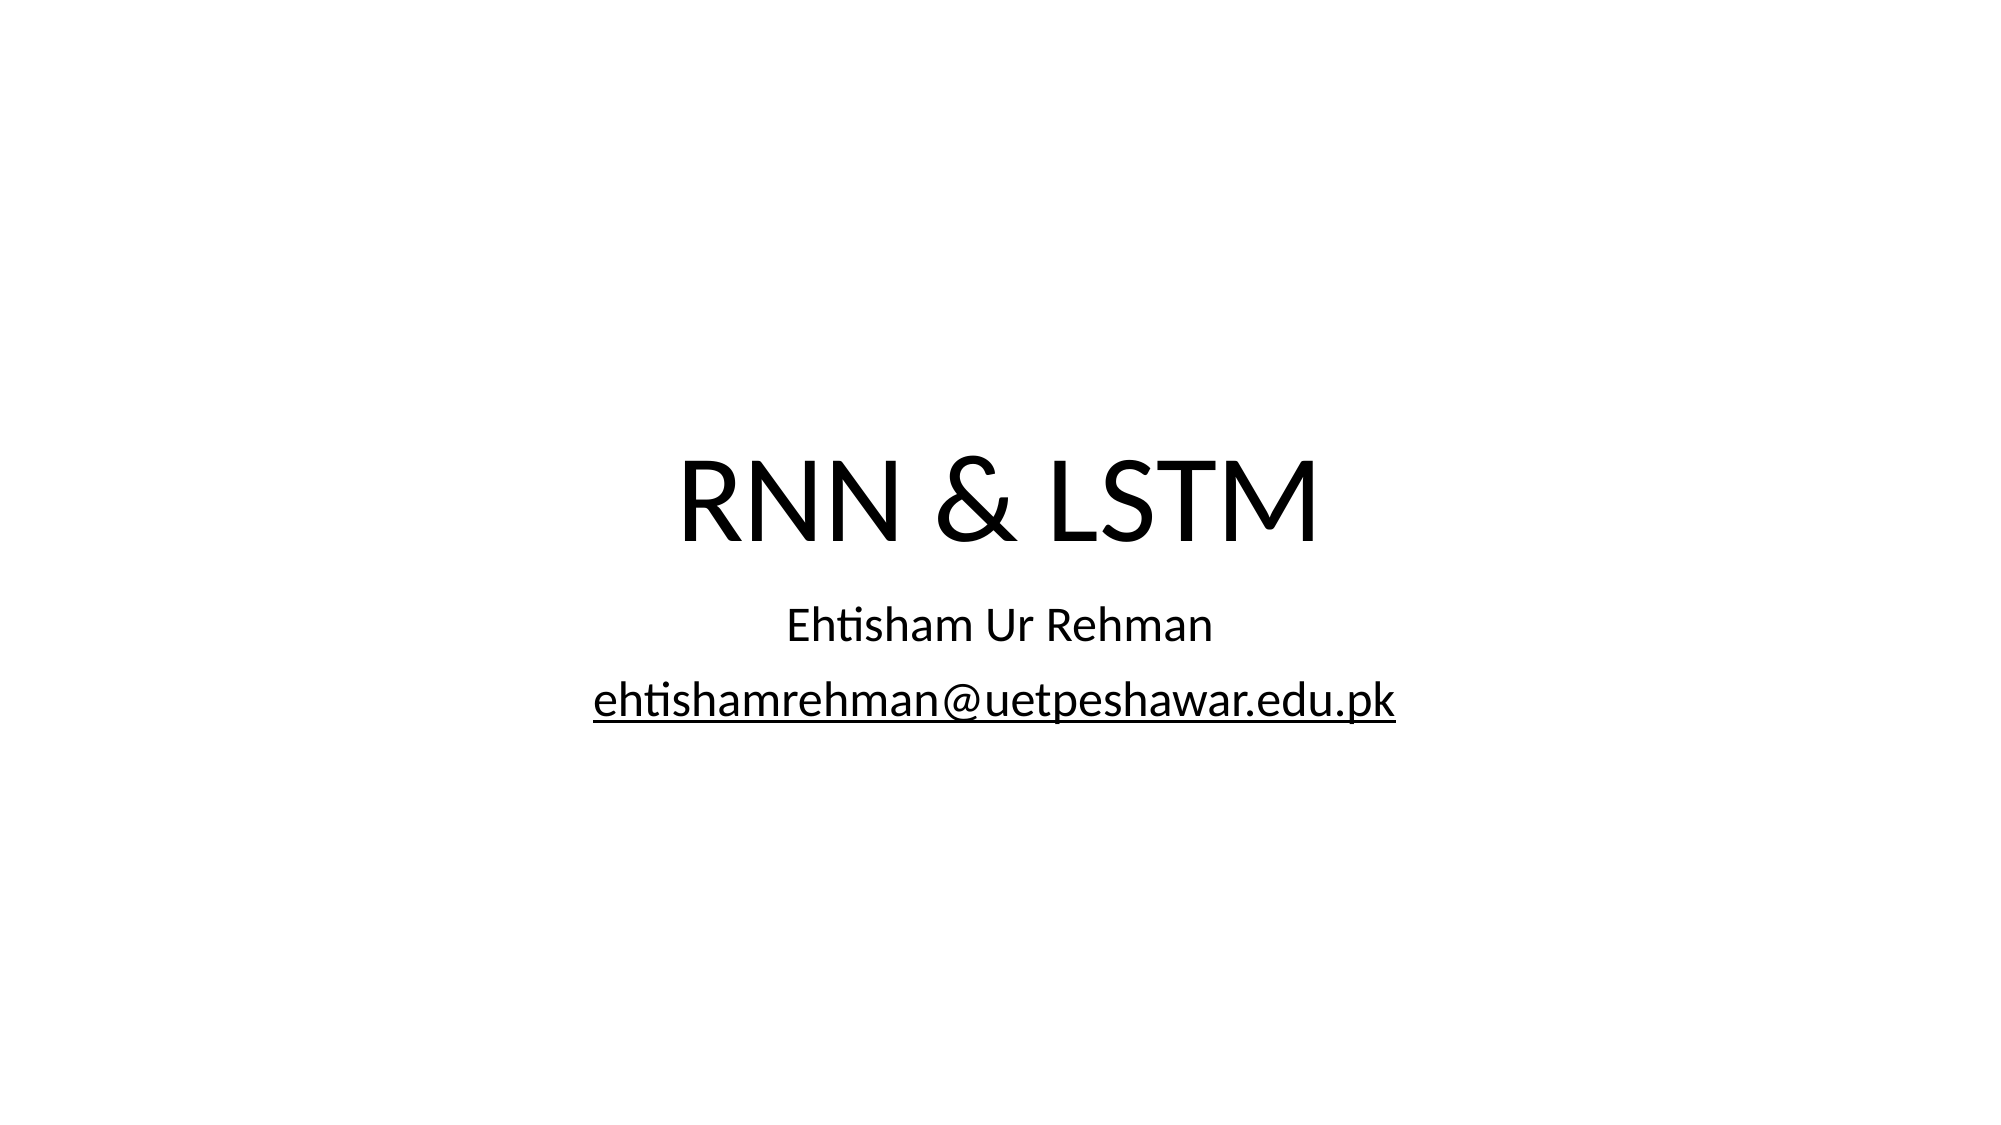

# RNN & LSTM
Ehtisham Ur Rehman
ehtishamrehman@uetpeshawar.edu.pk